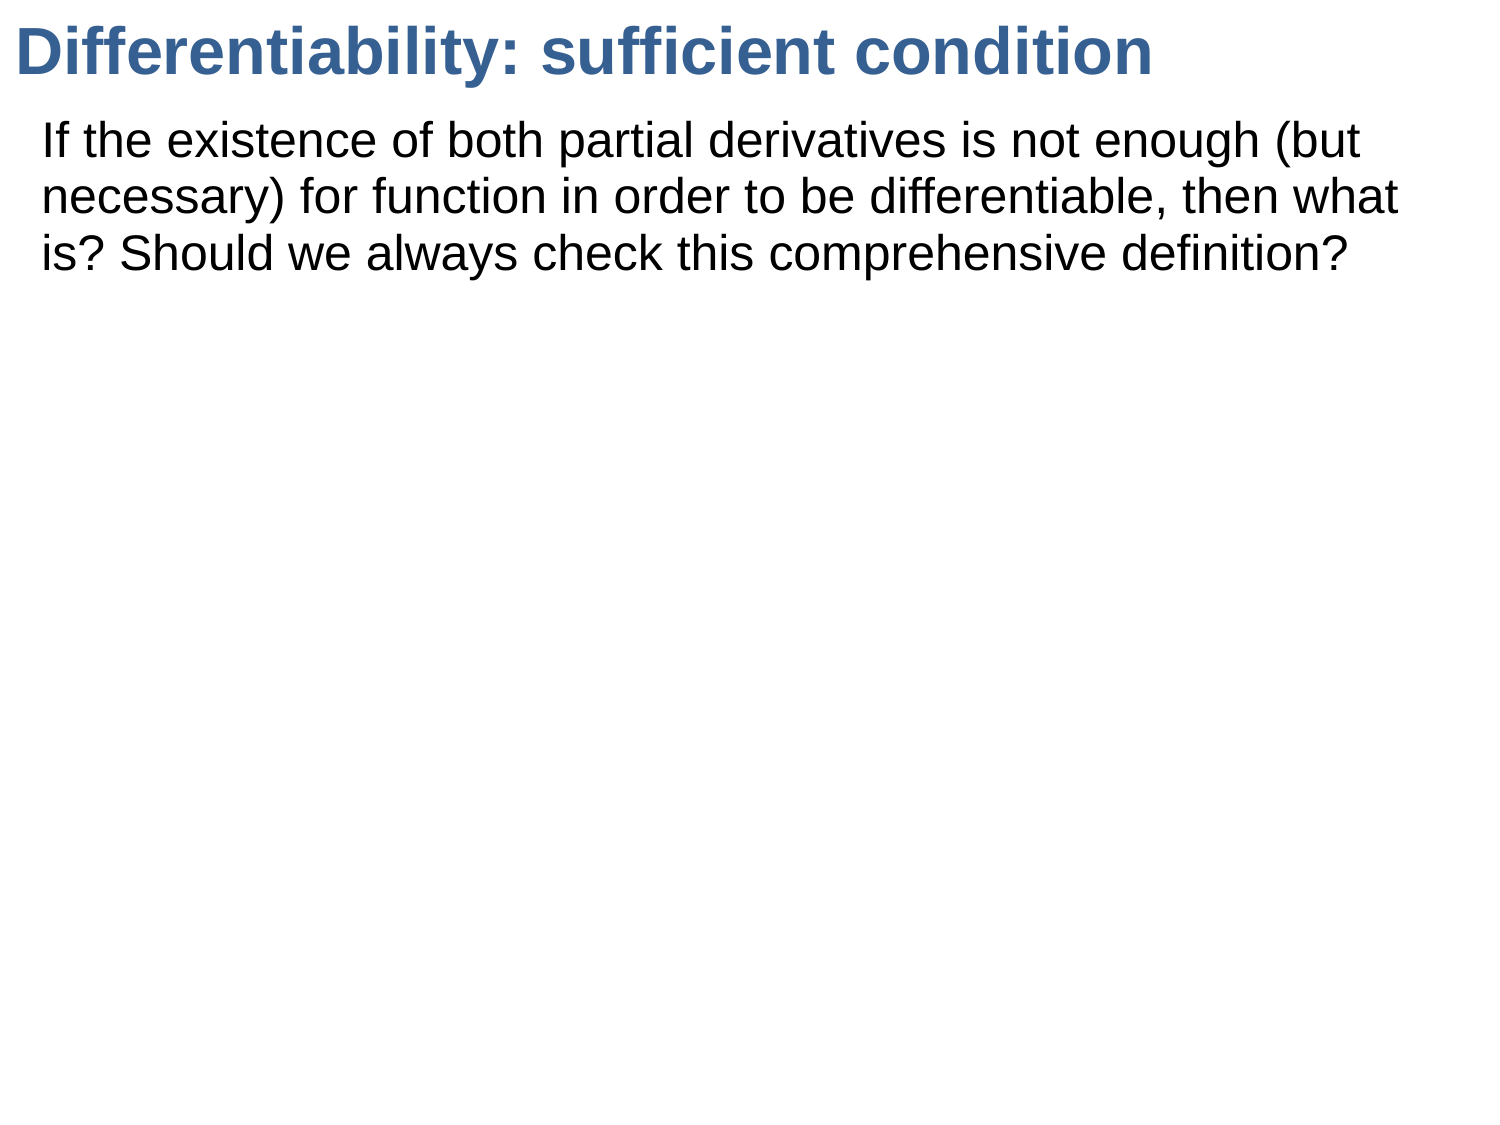

# Differentiability: sufficient condition
If the existence of both partial derivatives is not enough (but necessary) for function in order to be differentiable, then what is? Should we always check this comprehensive definition?